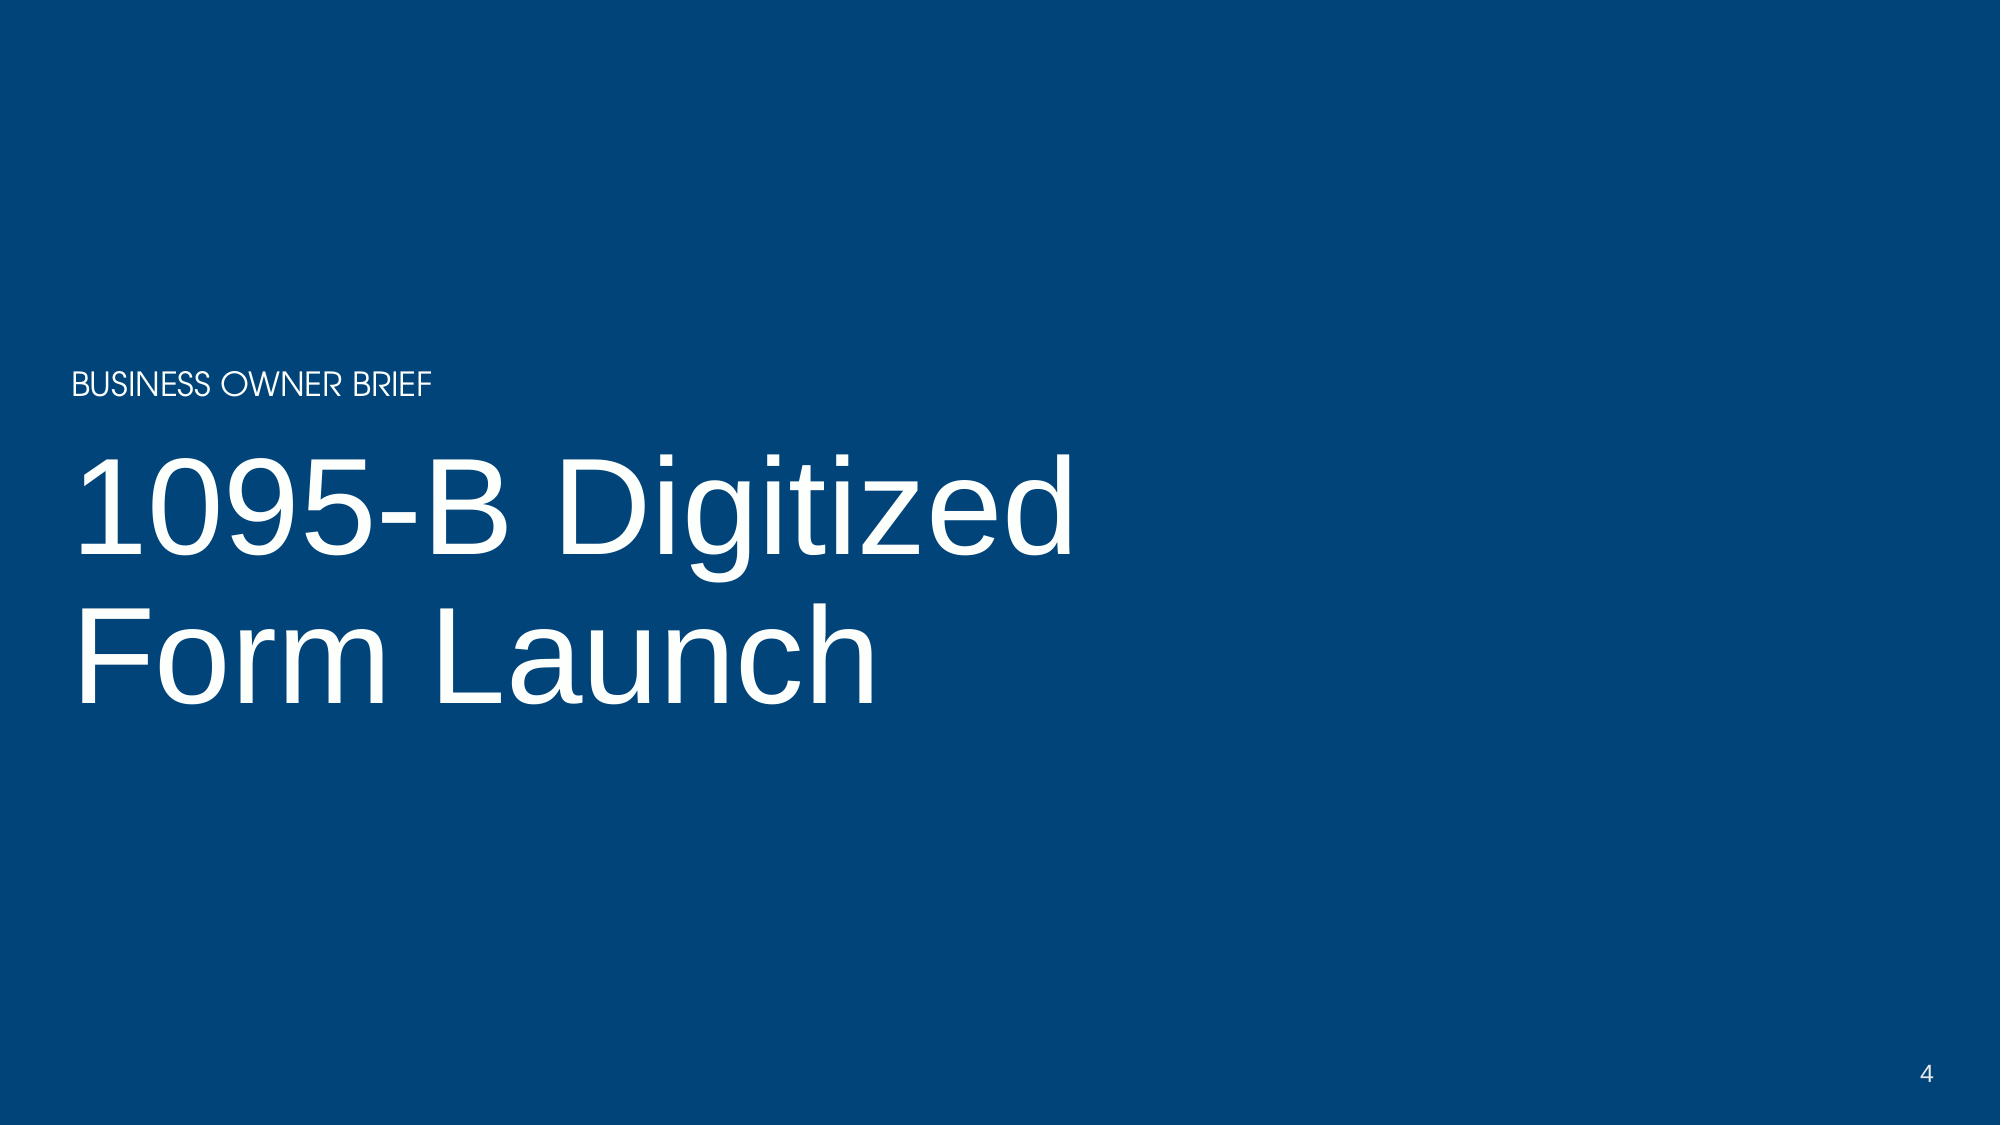

BUSINESS OWNER BRIEF
# 1095-B Digitized Form Launch
4